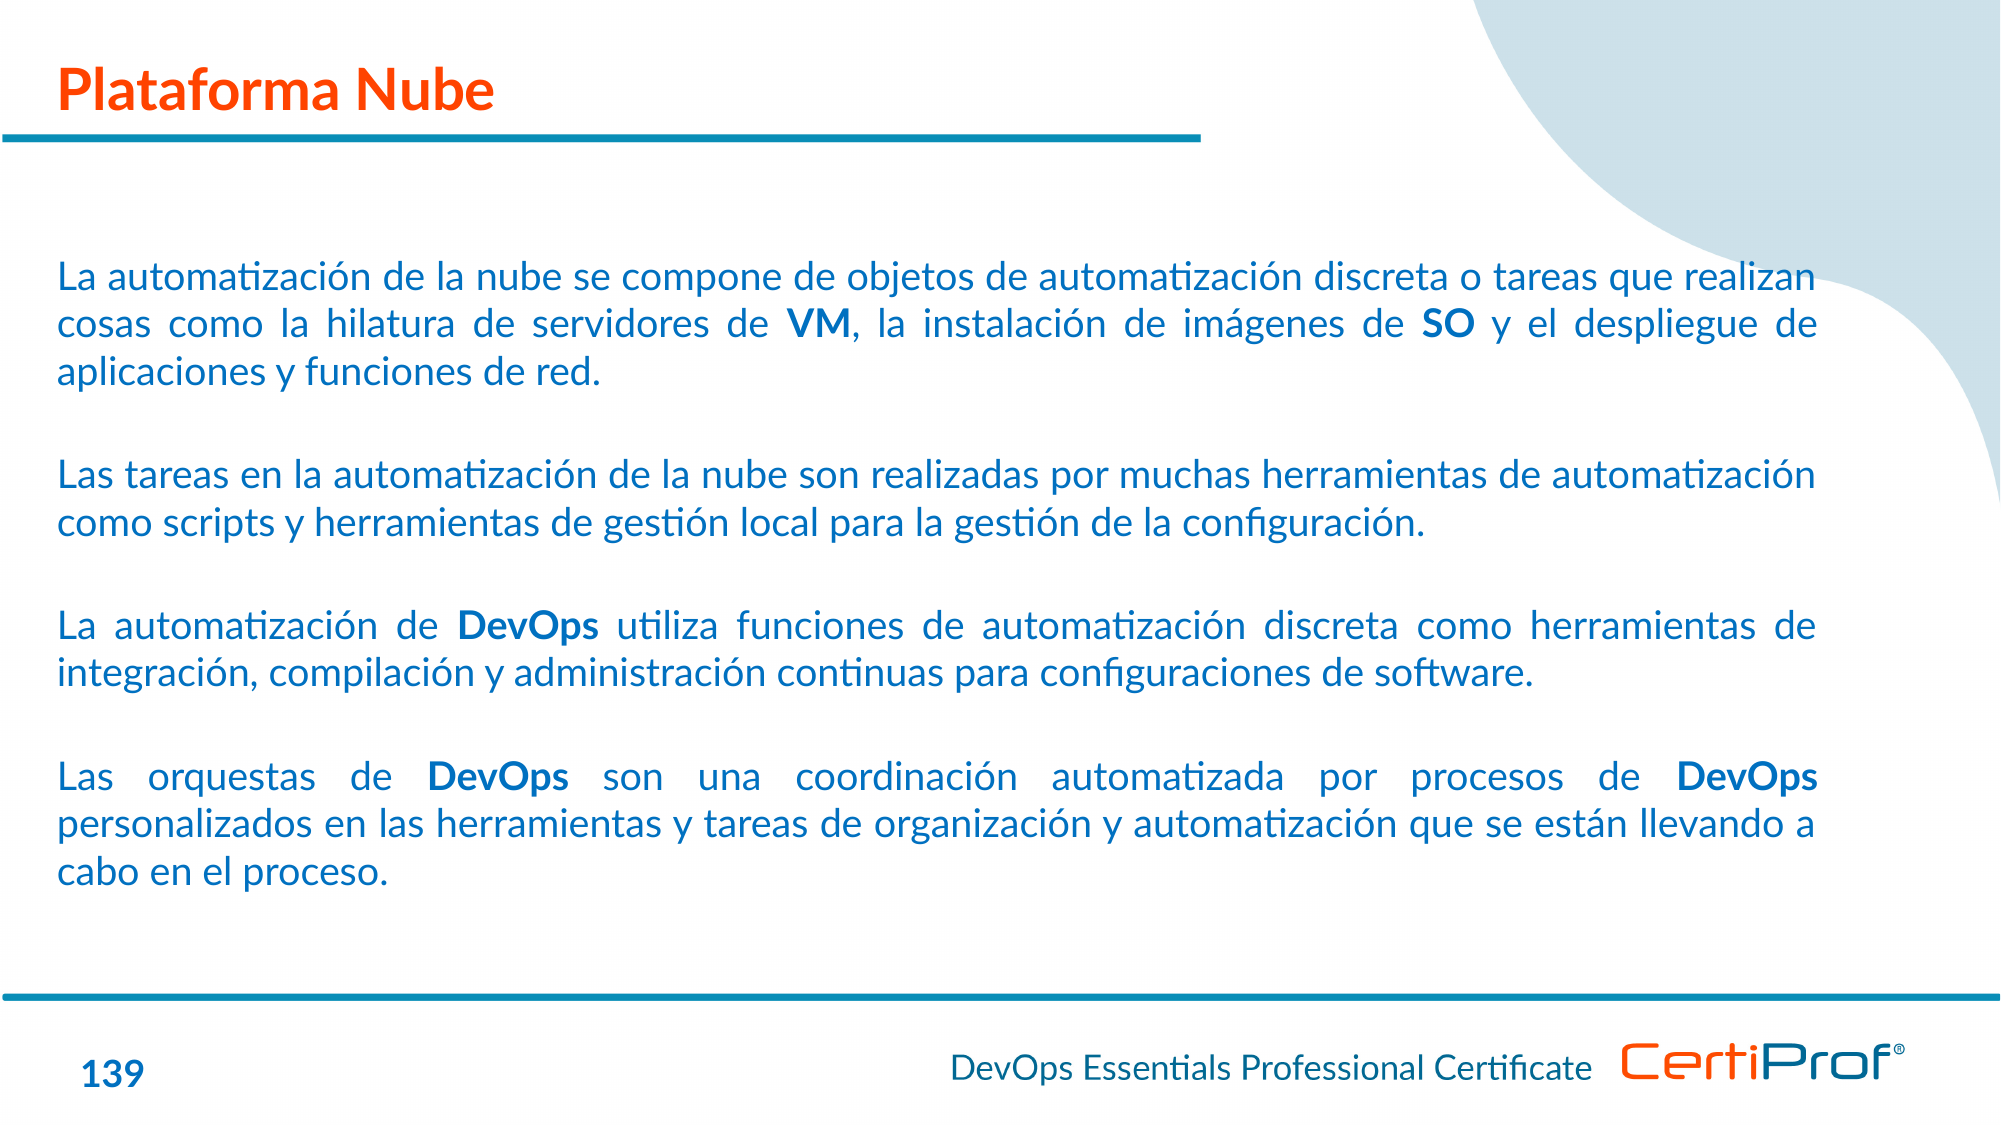

Plataforma Nube
La automatización de la nube se compone de objetos de automatización discreta o tareas que realizan cosas como la hilatura de servidores de VM, la instalación de imágenes de SO y el despliegue de aplicaciones y funciones de red.

Las tareas en la automatización de la nube son realizadas por muchas herramientas de automatización como scripts y herramientas de gestión local para la gestión de la configuración.

La automatización de DevOps utiliza funciones de automatización discreta como herramientas de integración, compilación y administración continuas para configuraciones de software.

Las orquestas de DevOps son una coordinación automatizada por procesos de DevOps personalizados en las herramientas y tareas de organización y automatización que se están llevando a cabo en el proceso.